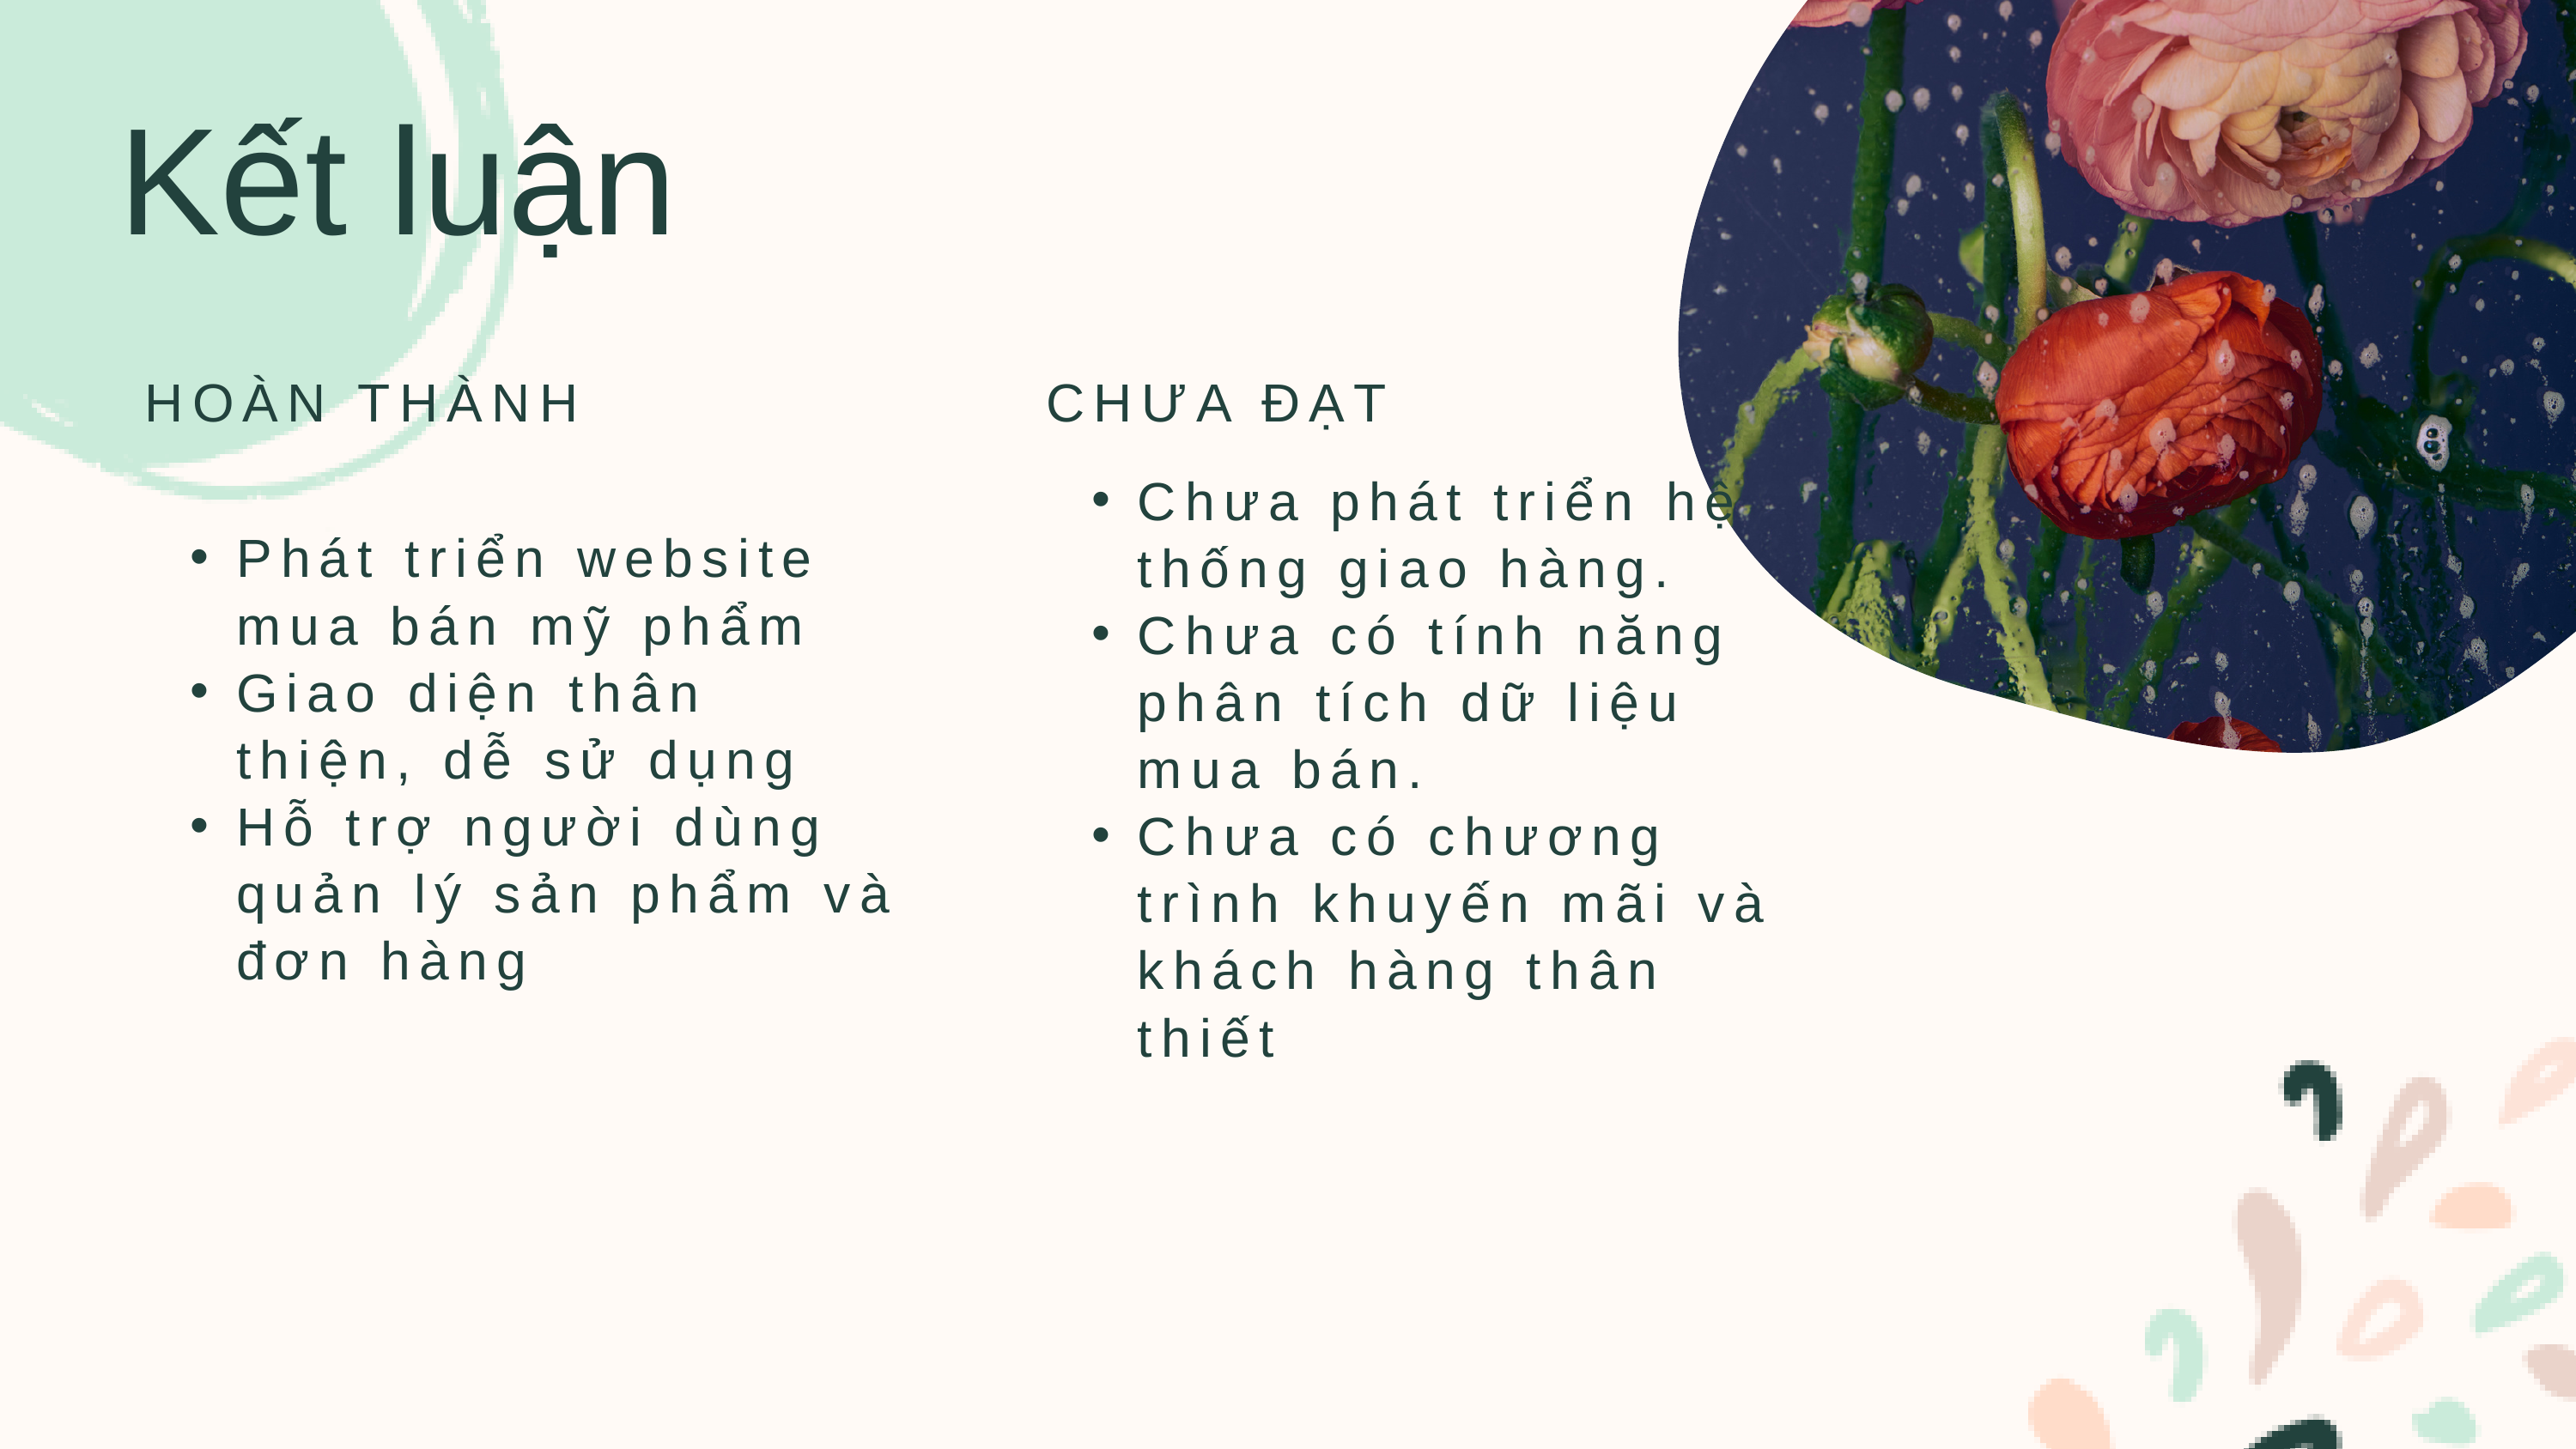

Kết luận
HOÀN THÀNH
CHƯA ĐẠT
Chưa phát triển hệ thống giao hàng.
Chưa có tính năng phân tích dữ liệu mua bán.
Chưa có chương trình khuyến mãi và khách hàng thân thiết
Phát triển website mua bán mỹ phẩm
Giao diện thân thiện, dễ sử dụng
Hỗ trợ người dùng quản lý sản phẩm và đơn hàng